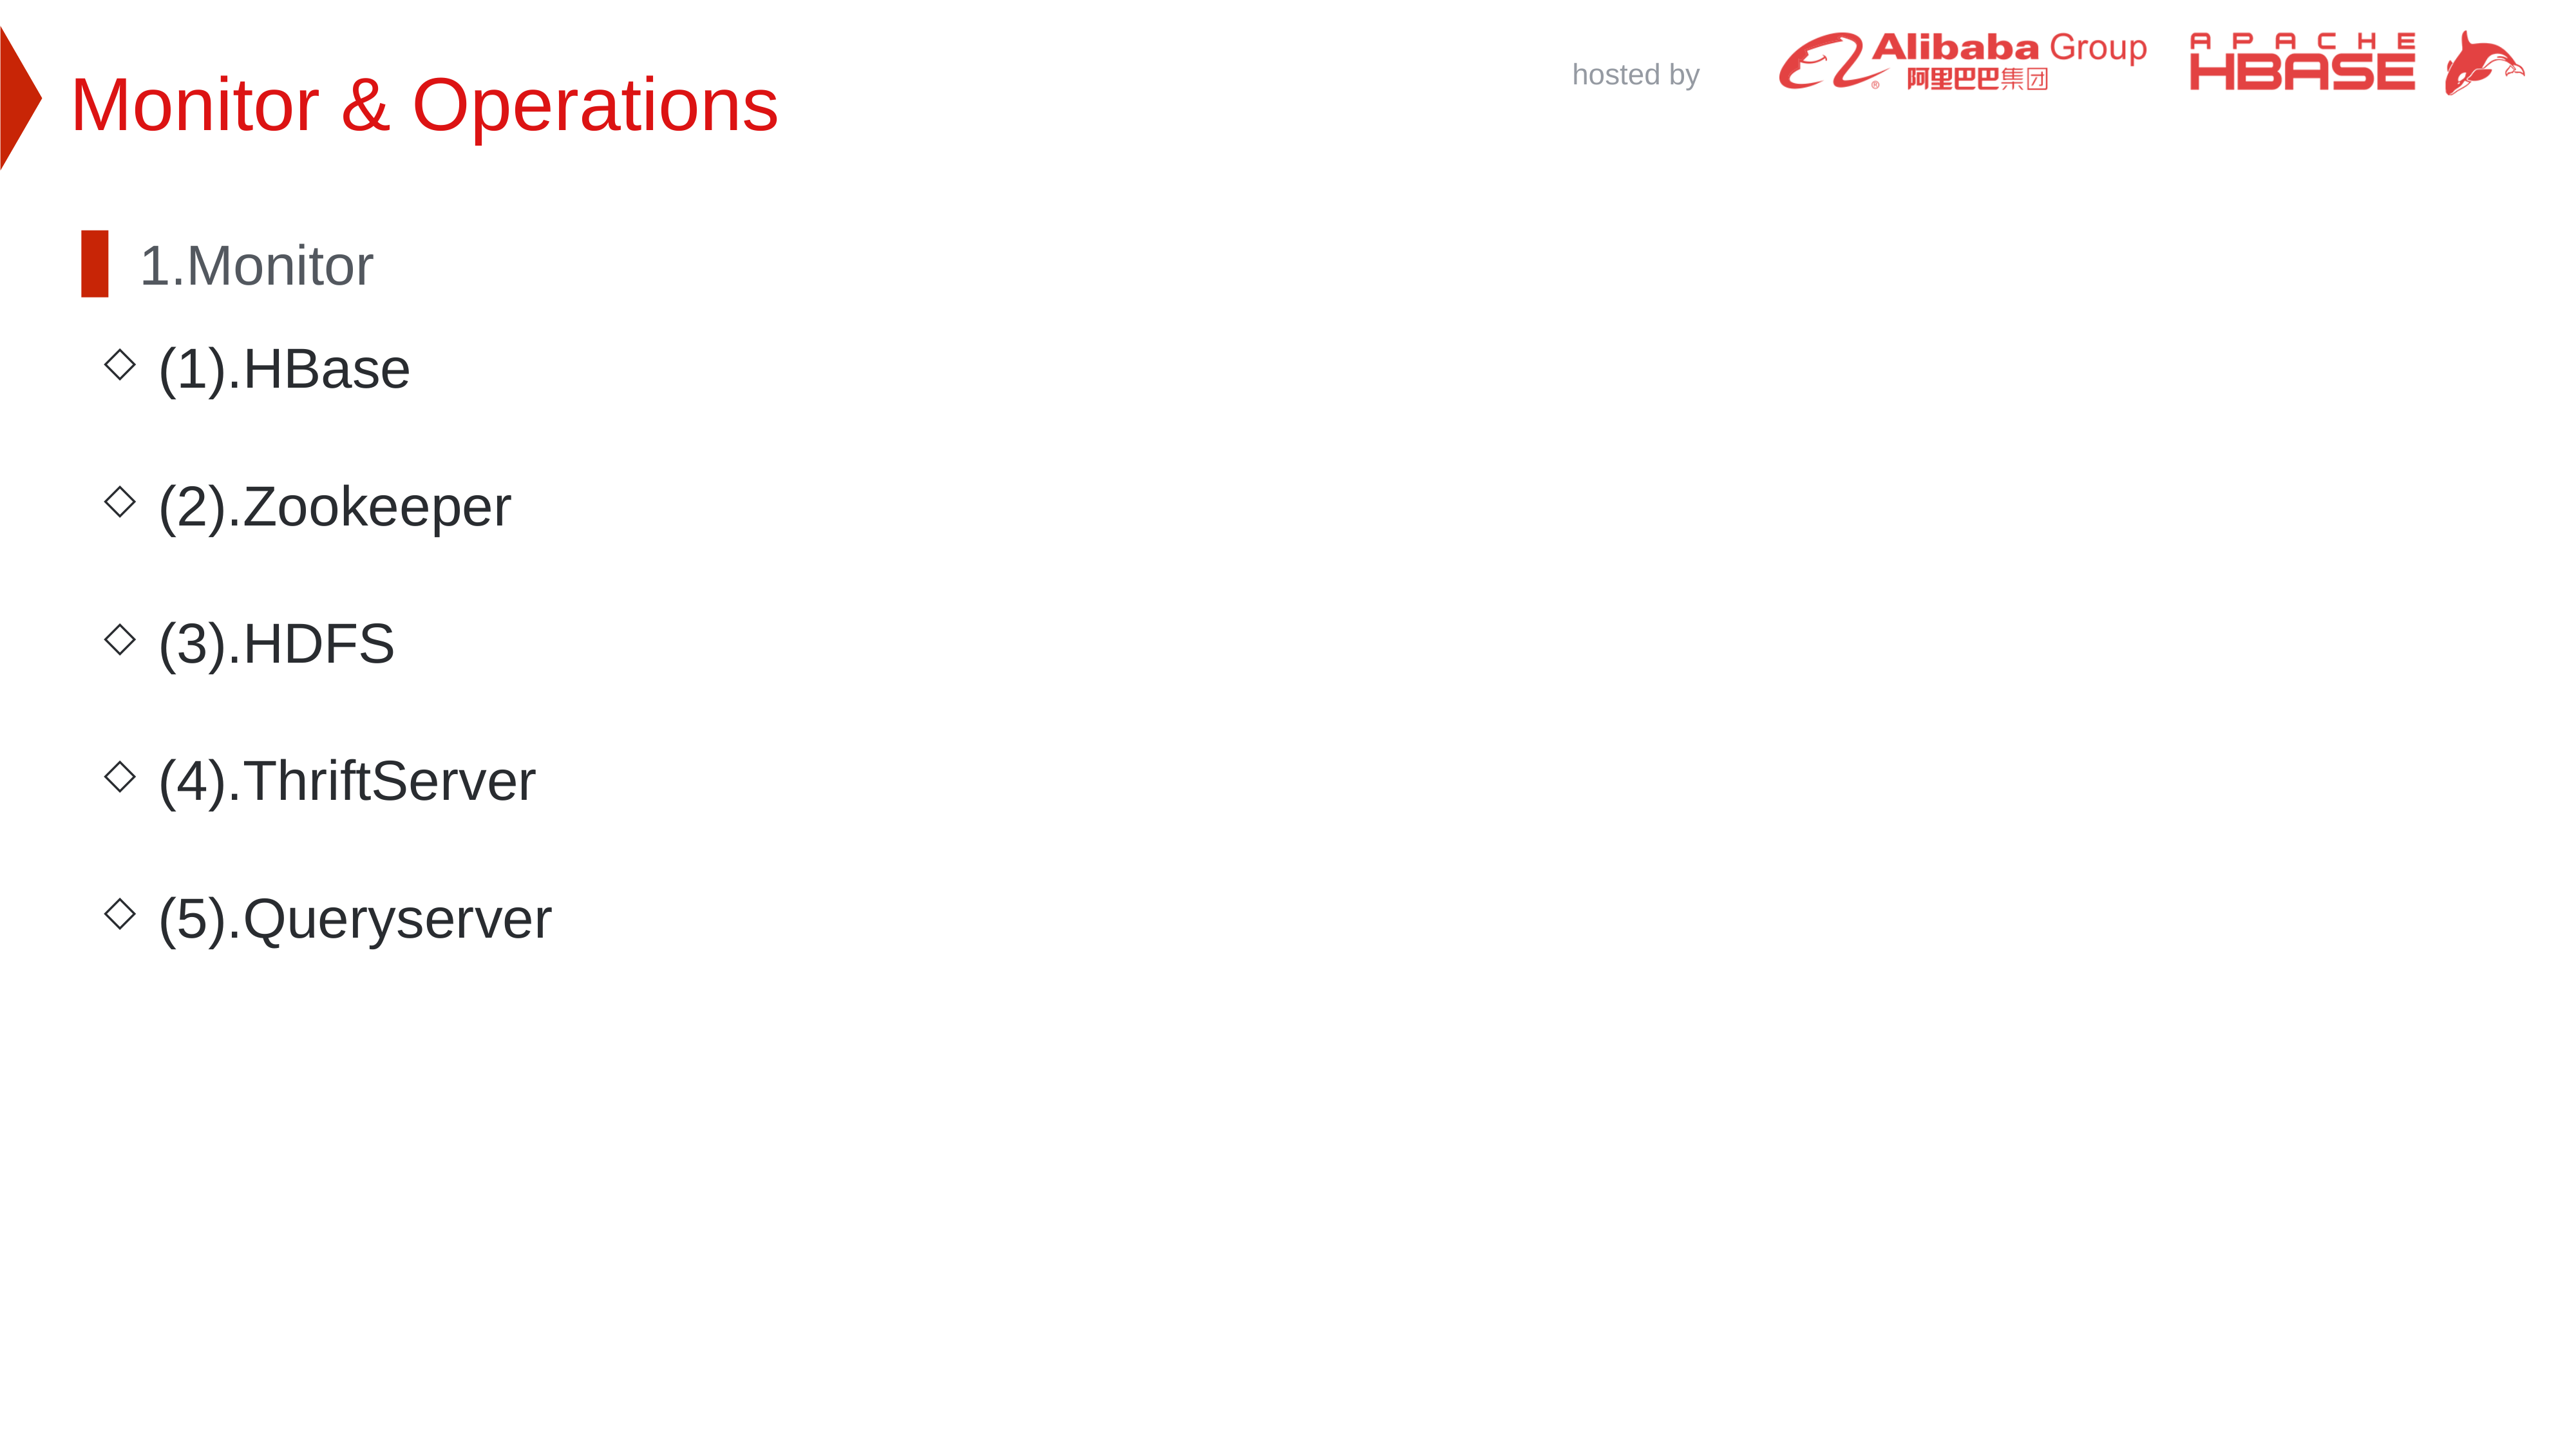

Monitor & Operations
1.Monitor

(1).HBase
(2).Zookeeper
(3).HDFS
(4).ThriftServer
(5).Queryserver